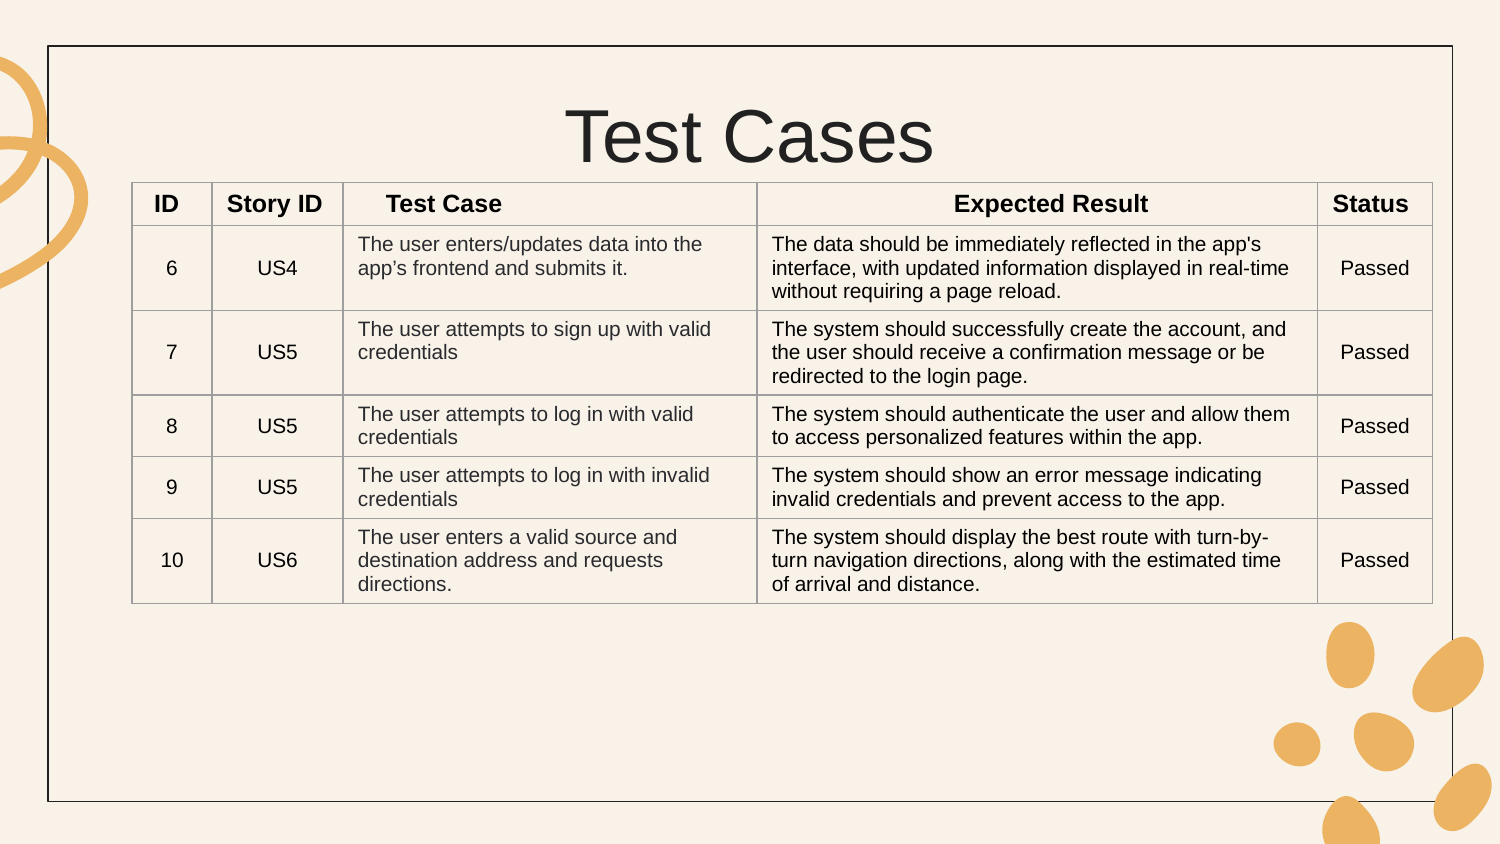

# Test Cases
| ID | Story ID | Test Case | Expected Result | Status |
| --- | --- | --- | --- | --- |
| 6 | US4 | The user enters/updates data into the app’s frontend and submits it. | The data should be immediately reflected in the app's interface, with updated information displayed in real-time without requiring a page reload. | Passed |
| 7 | US5 | The user attempts to sign up with valid credentials | The system should successfully create the account, and the user should receive a confirmation message or be redirected to the login page. | Passed |
| 8 | US5 | The user attempts to log in with valid credentials | The system should authenticate the user and allow them to access personalized features within the app. | Passed |
| 9 | US5 | The user attempts to log in with invalid credentials | The system should show an error message indicating invalid credentials and prevent access to the app. | Passed |
| 10 | US6 | The user enters a valid source and destination address and requests directions. | The system should display the best route with turn-by-turn navigation directions, along with the estimated time of arrival and distance. | Passed |